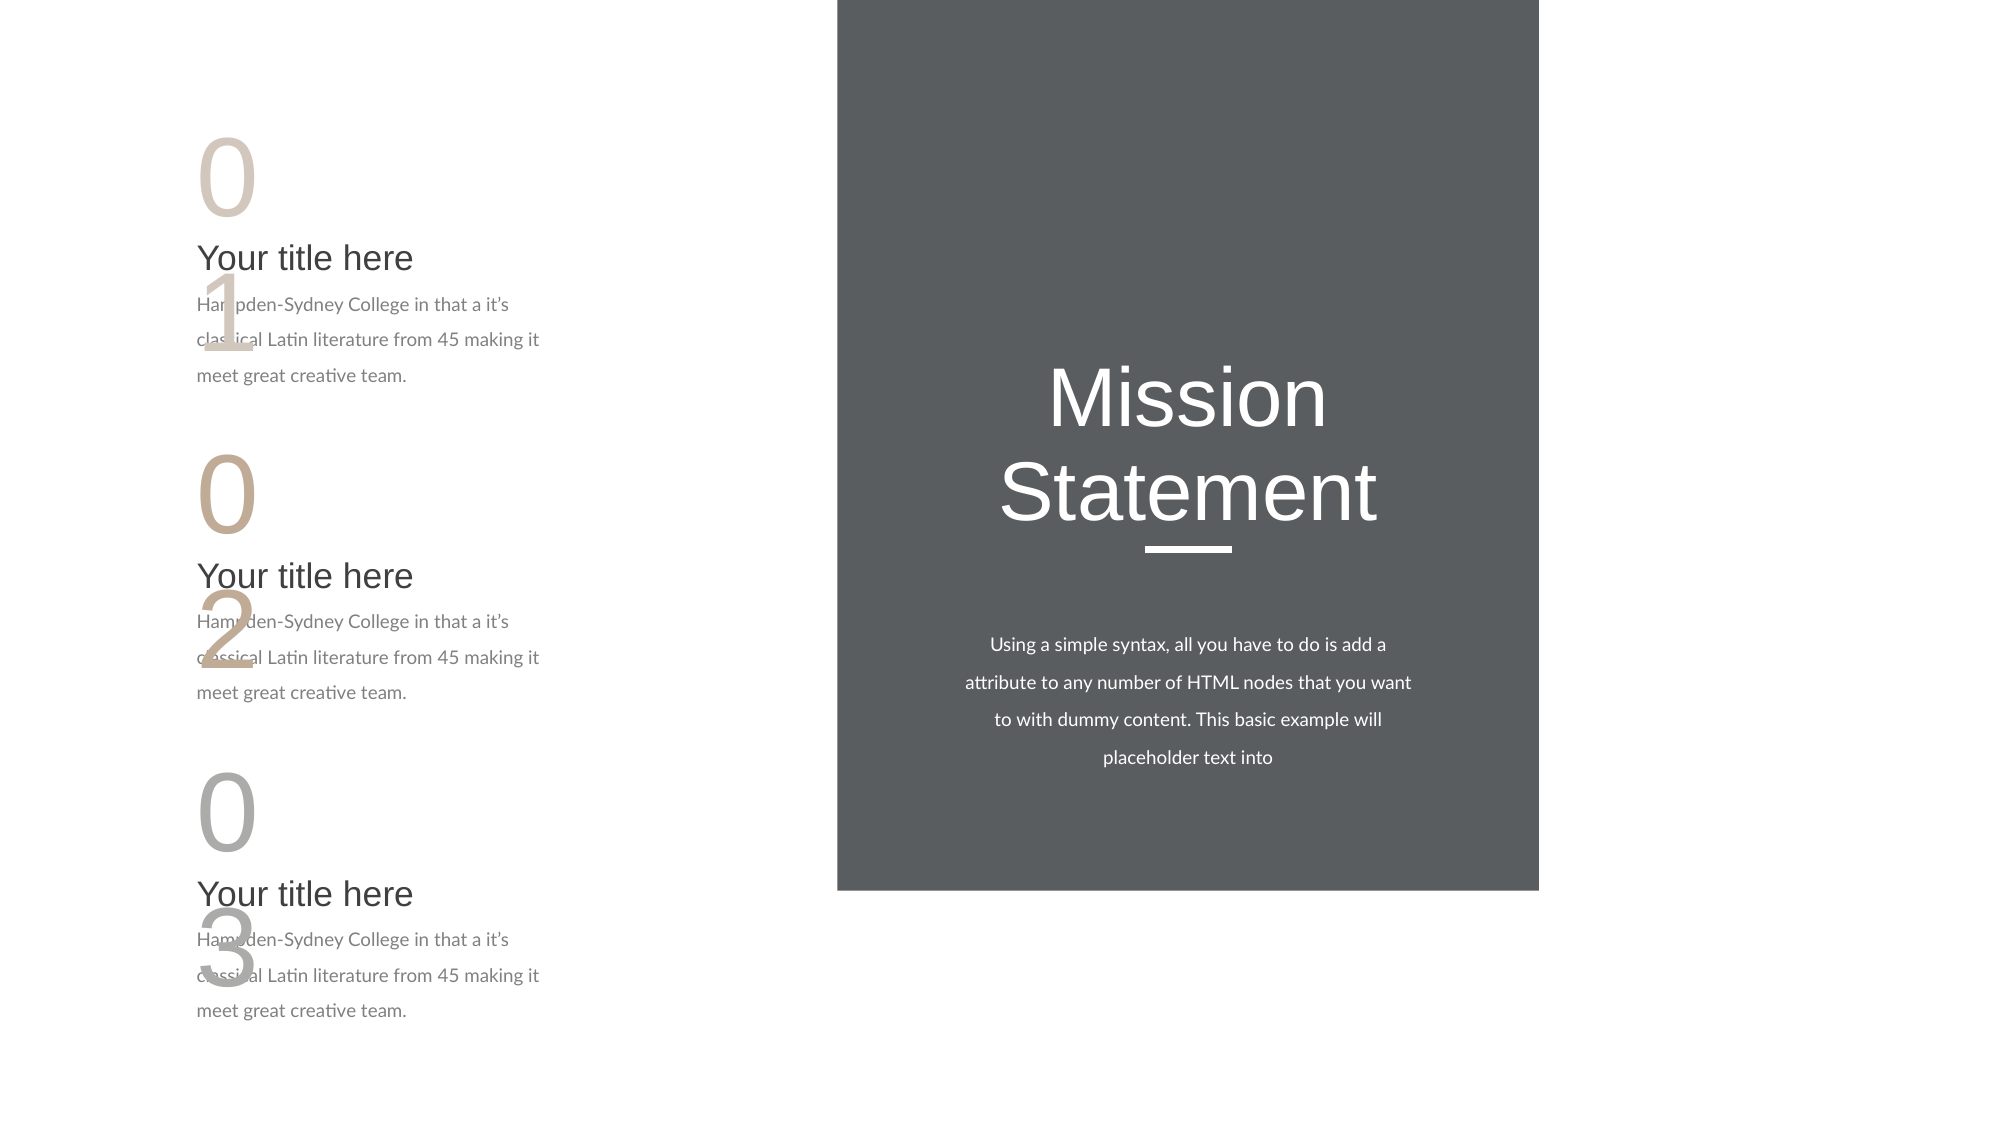

01
Your title here
Hampden-Sydney College in that a it’s
classical Latin literature from 45 making it meet great creative team.
Mission
Statement
02
Your title here
Hampden-Sydney College in that a it’s
classical Latin literature from 45 making it meet great creative team.
Using a simple syntax, all you have to do is add a attribute to any number of HTML nodes that you want to with dummy content. This basic example will placeholder text into
03
Your title here
Hampden-Sydney College in that a it’s
classical Latin literature from 45 making it meet great creative team.